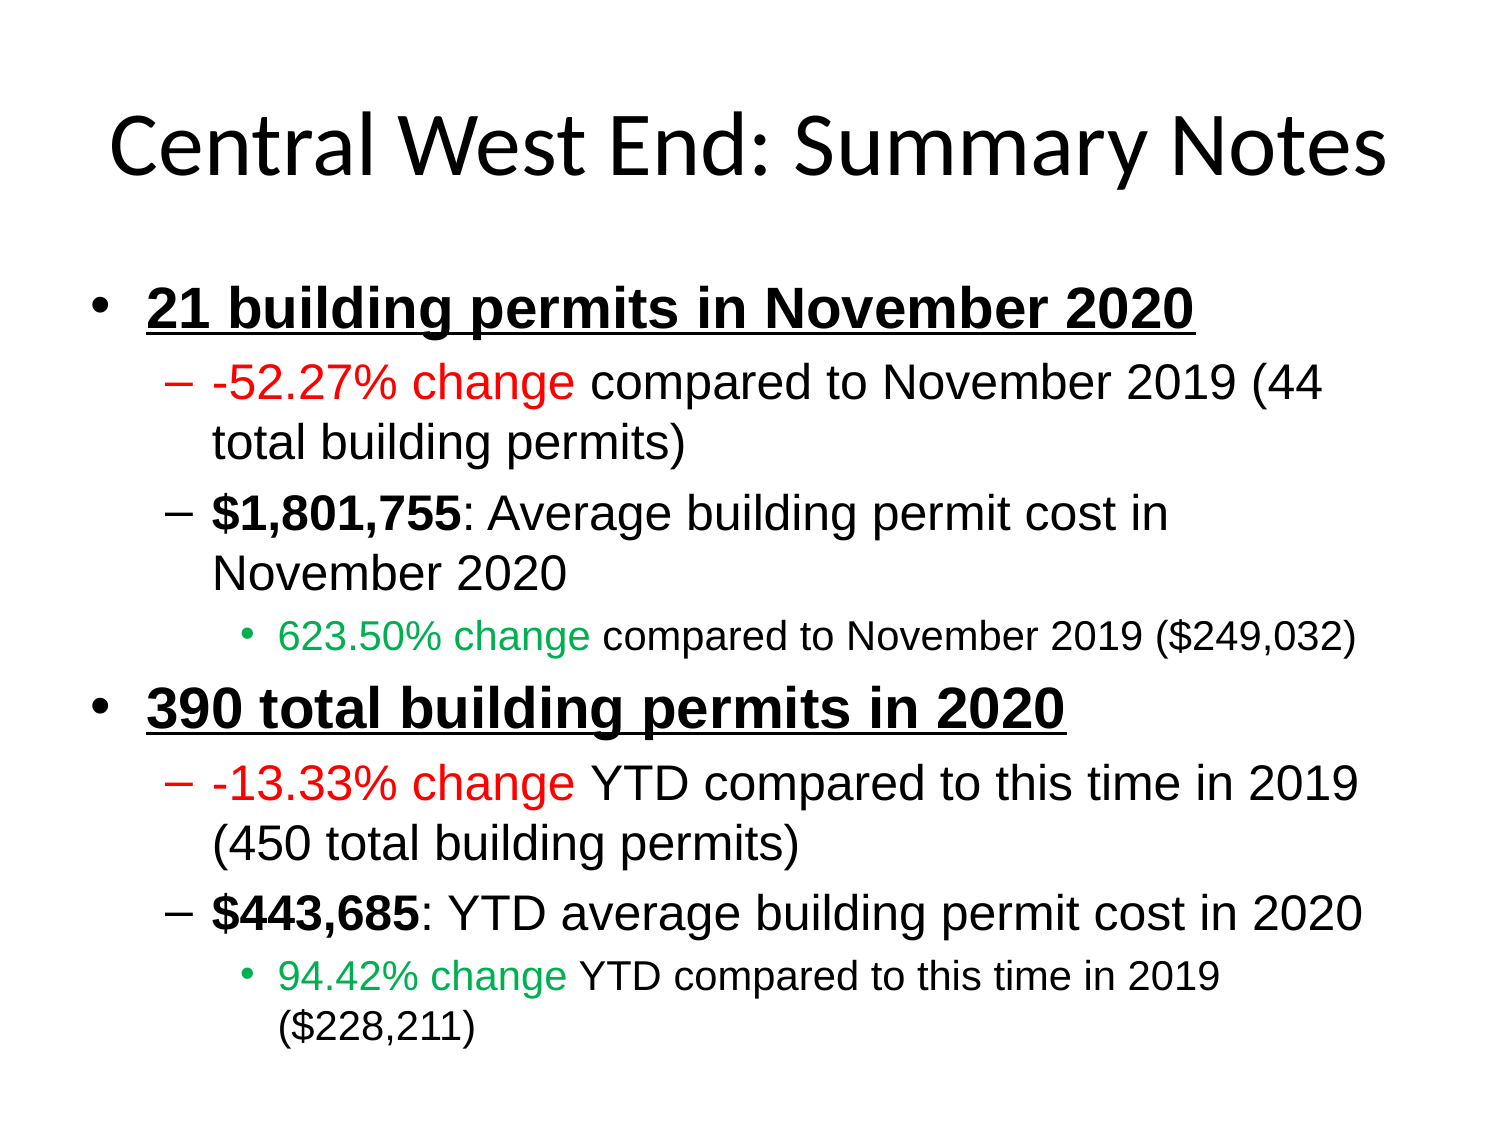

# Central West End: Summary Notes
21 building permits in November 2020
-52.27% change compared to November 2019 (44 total building permits)
$1,801,755: Average building permit cost in November 2020
623.50% change compared to November 2019 ($249,032)
390 total building permits in 2020
-13.33% change YTD compared to this time in 2019 (450 total building permits)
$443,685: YTD average building permit cost in 2020
94.42% change YTD compared to this time in 2019 ($228,211)